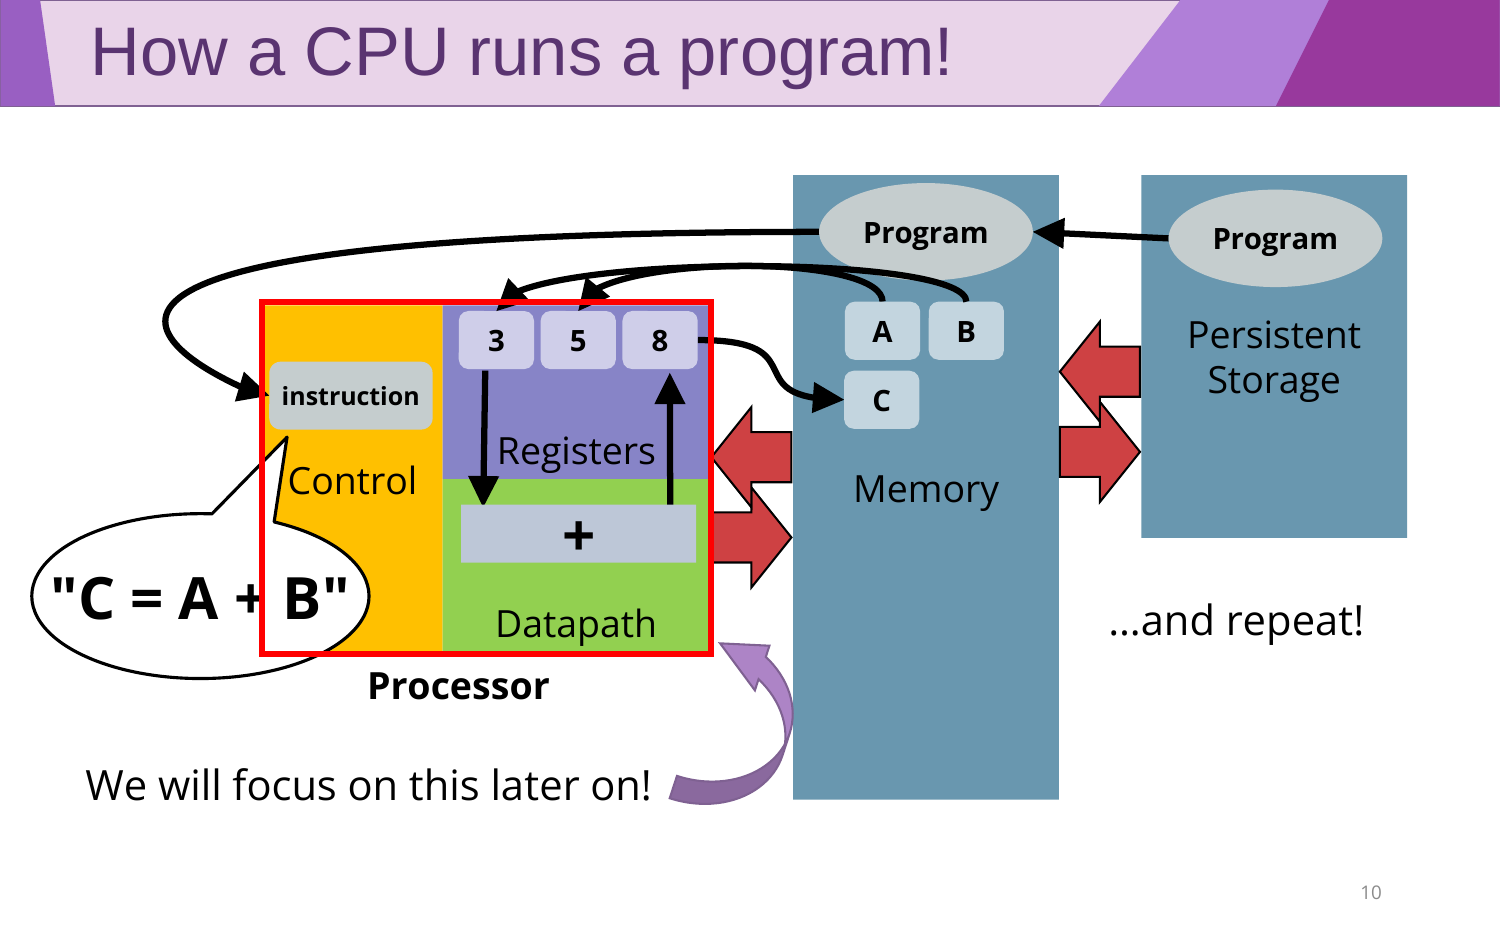

# How a CPU runs a program!
Memory
Persistent Storage
Control
Registers
Datapath

Processor
Program
Program

A
B
3
5
8
instruction
C
+
"C = A + B"
…and repeat!

We will focus on this later on!
10